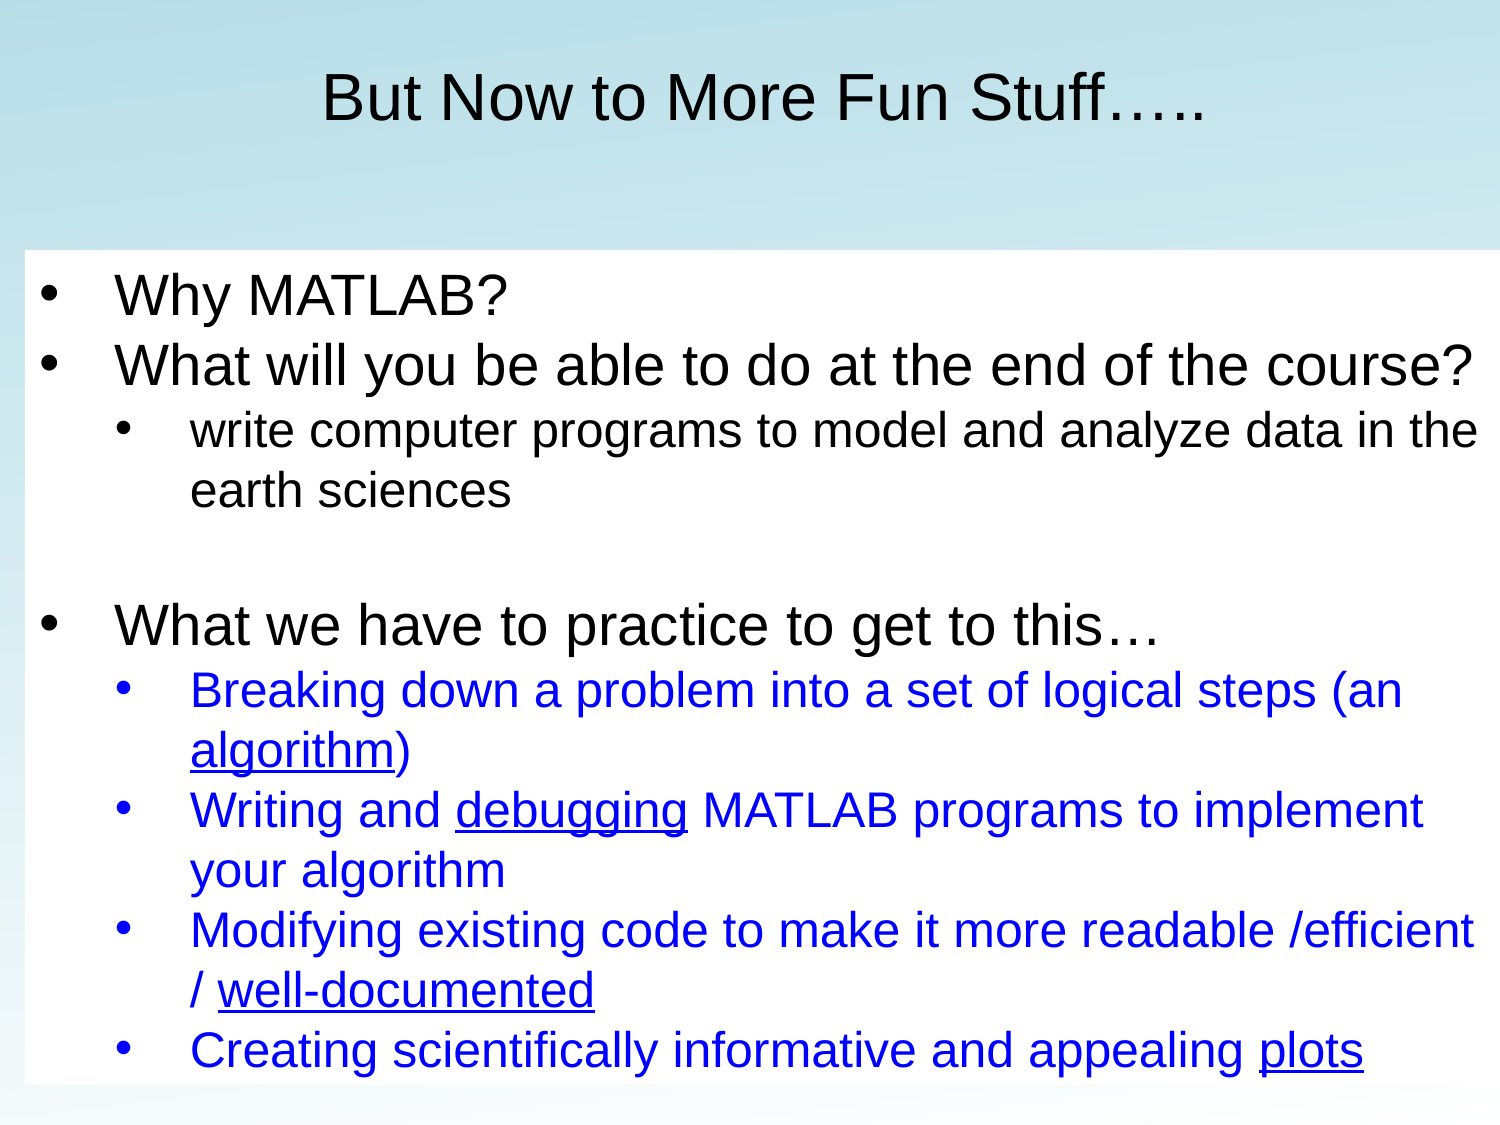

# But Now to More Fun Stuff…..
Why MATLAB?
What will you be able to do at the end of the course?
write computer programs to model and analyze data in the earth sciences

What we have to practice to get to this…
Breaking down a problem into a set of logical steps (an algorithm)
Writing and debugging MATLAB programs to implement your algorithm
Modifying existing code to make it more readable /efficient / well-documented
Creating scientifically informative and appealing plots